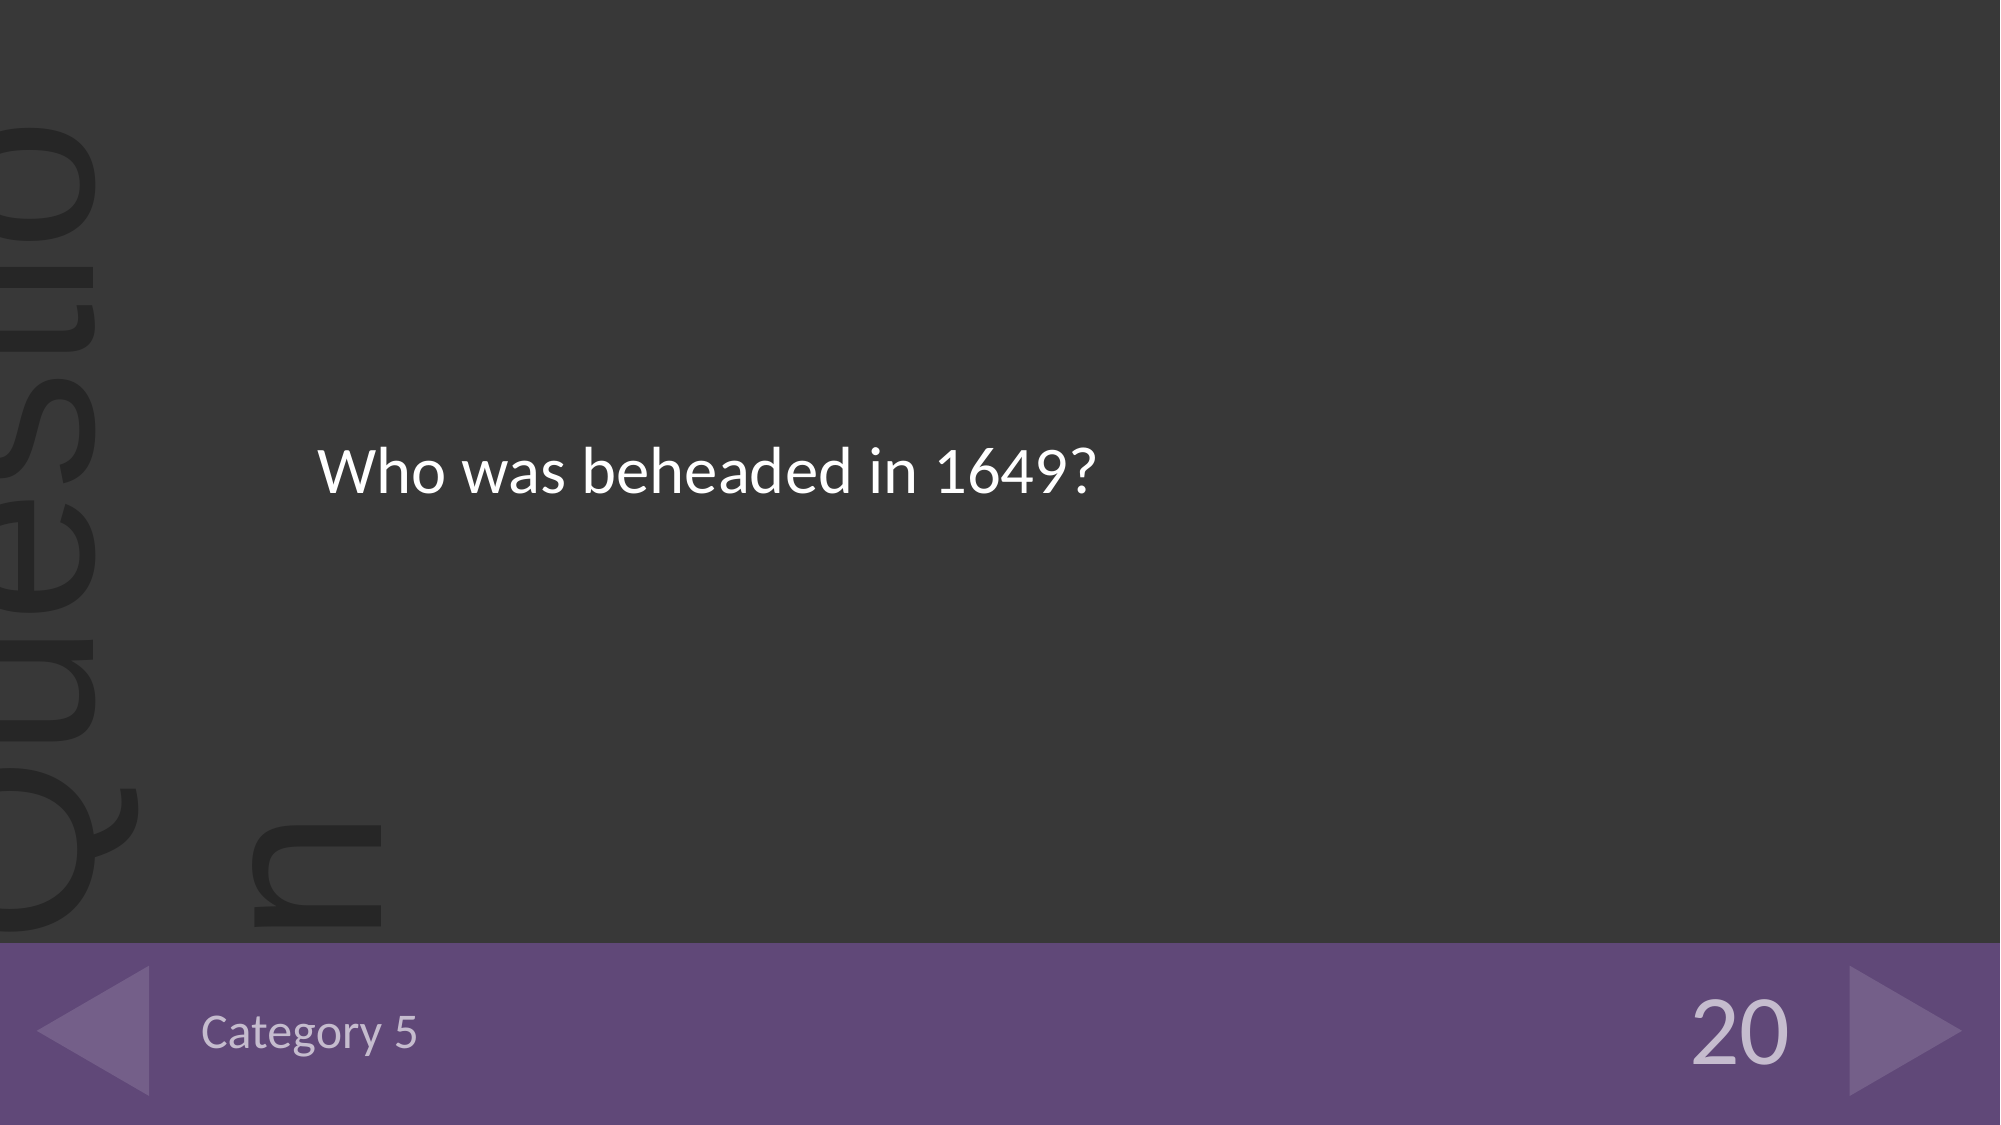

Who was beheaded in 1649?
# Category 5
20